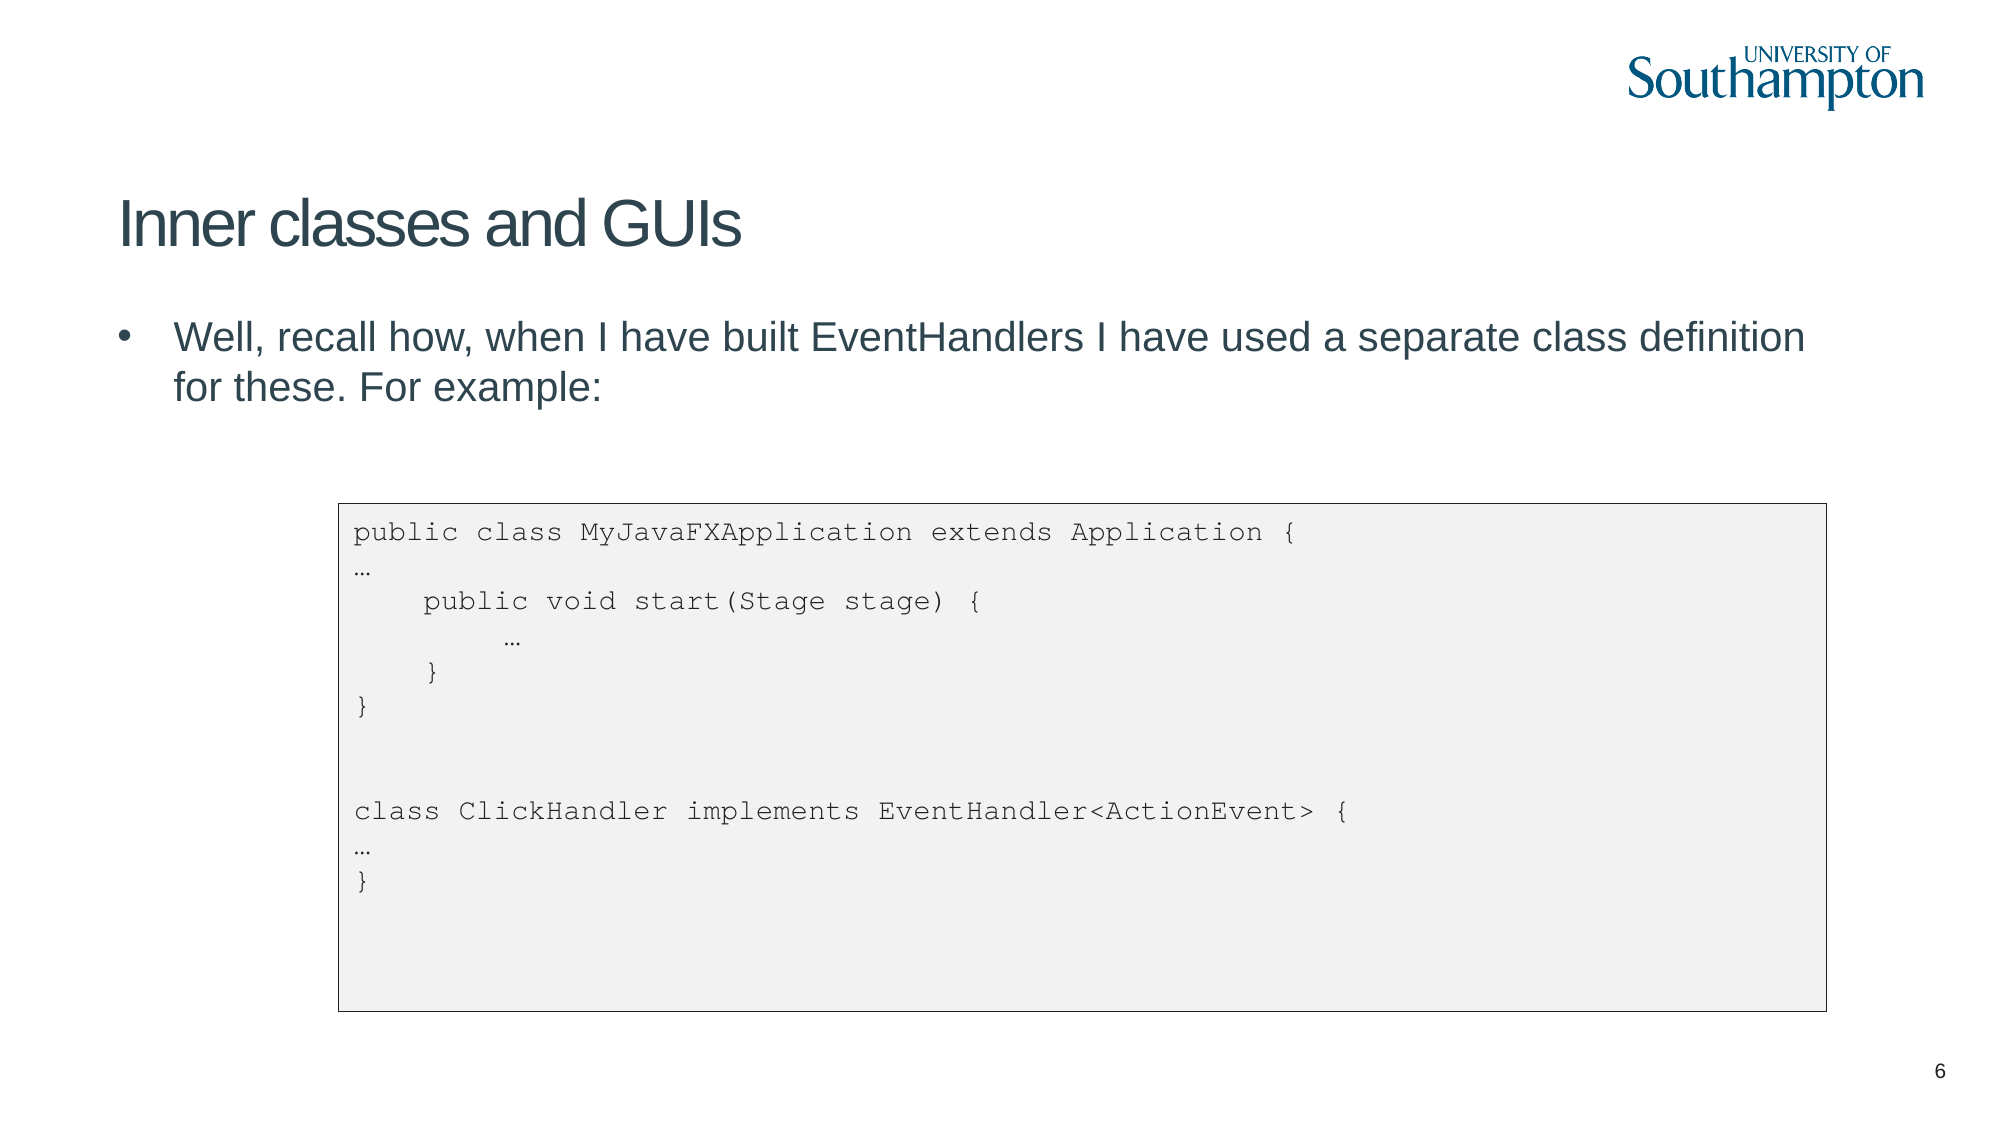

# Inner classes and GUIs
Well, recall how, when I have built EventHandlers I have used a separate class definition for these. For example:
public class MyJavaFXApplication extends Application {
…
    public void start(Stage stage) {
	…
    }
}

class ClickHandler implements EventHandler<ActionEvent> {
…
}